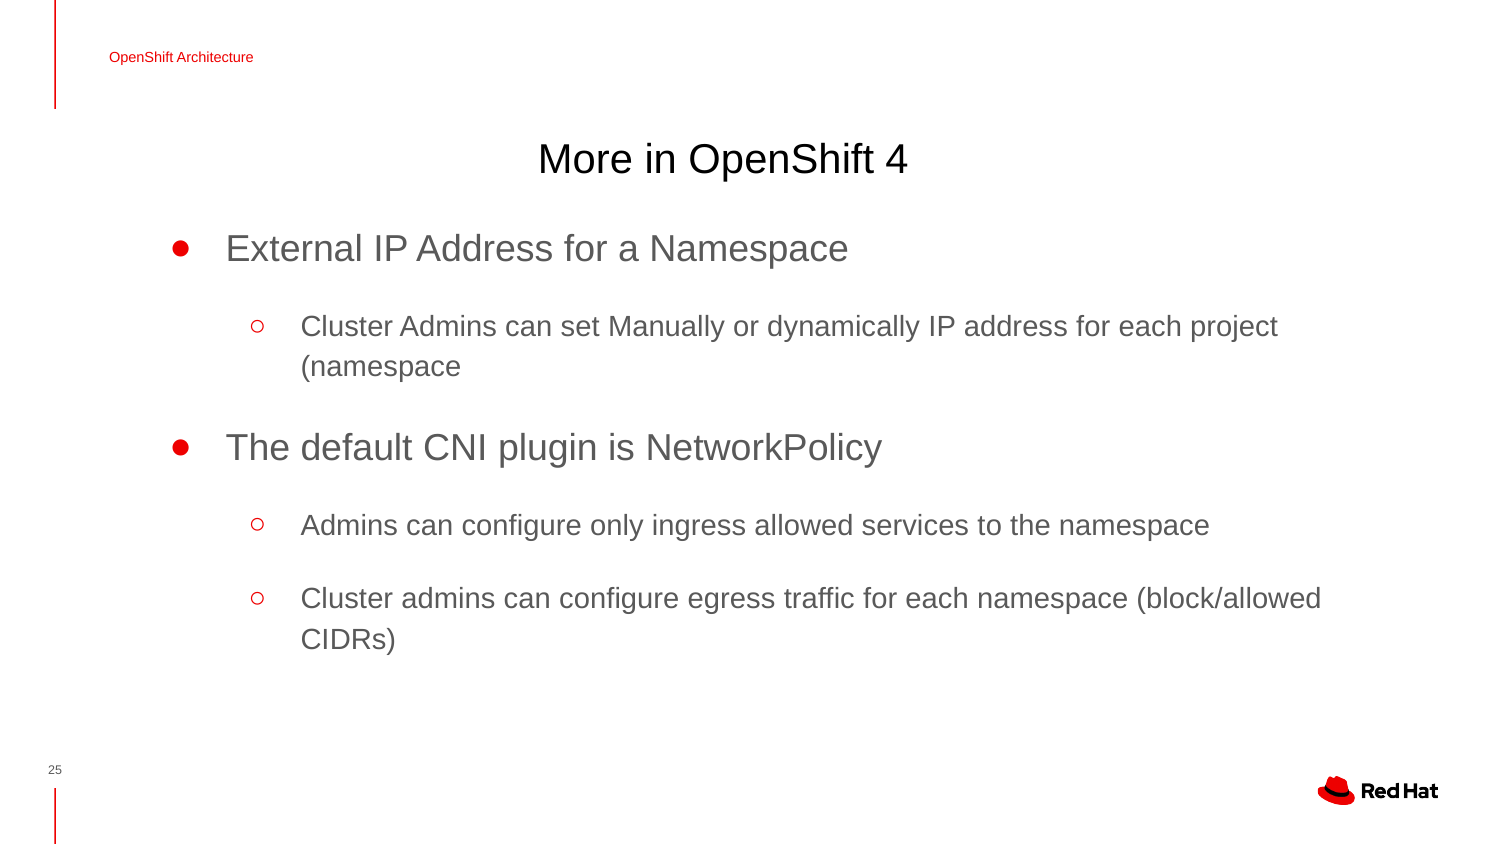

OpenShift Architecture
# More in OpenShift 4
External IP Address for a Namespace
Cluster Admins can set Manually or dynamically IP address for each project (namespace
The default CNI plugin is NetworkPolicy
Admins can configure only ingress allowed services to the namespace
Cluster admins can configure egress traffic for each namespace (block/allowed CIDRs)

25